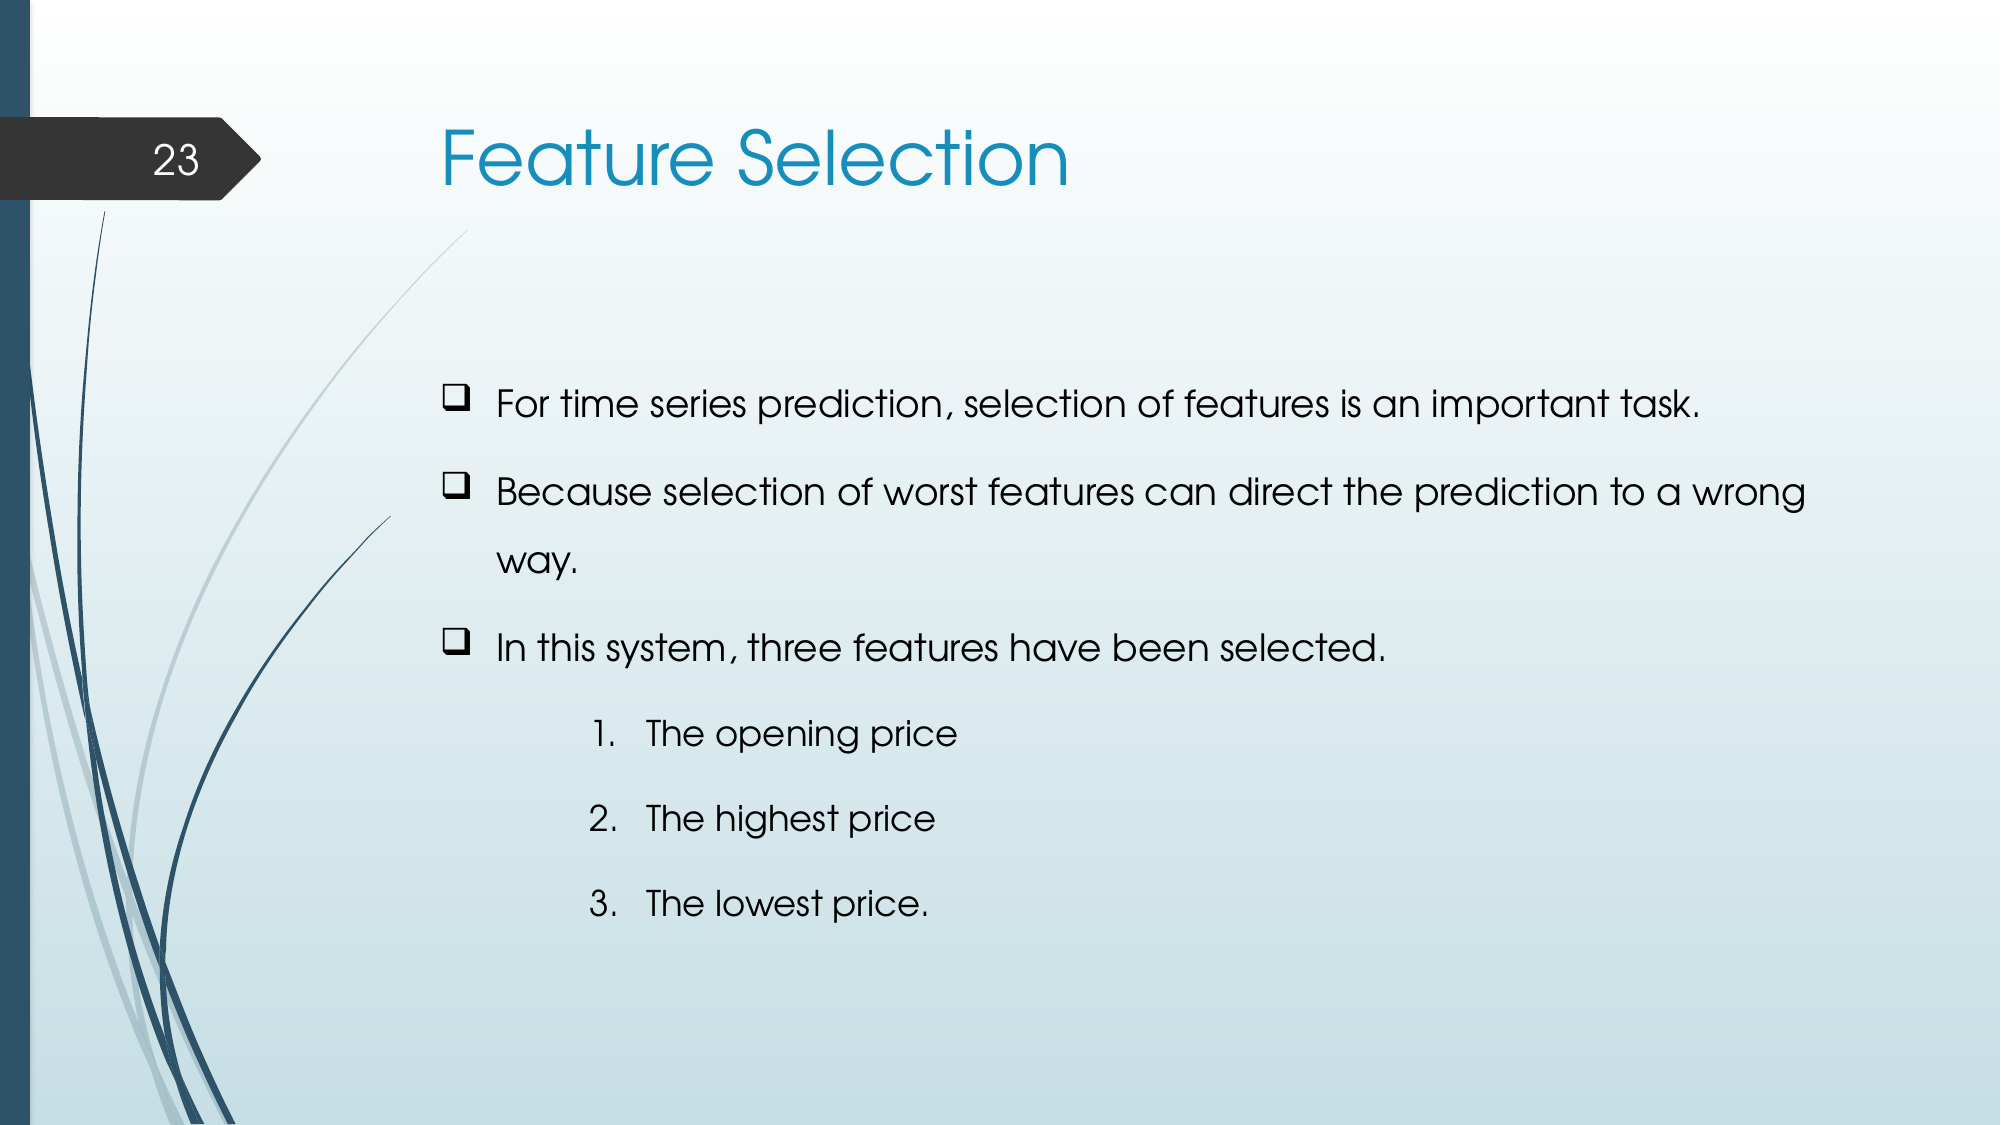

# Feature Selection
23
For time series prediction, selection of features is an important task.
Because selection of worst features can direct the prediction to a wrong way.
In this system, three features have been selected.
The opening price
The highest price
The lowest price.